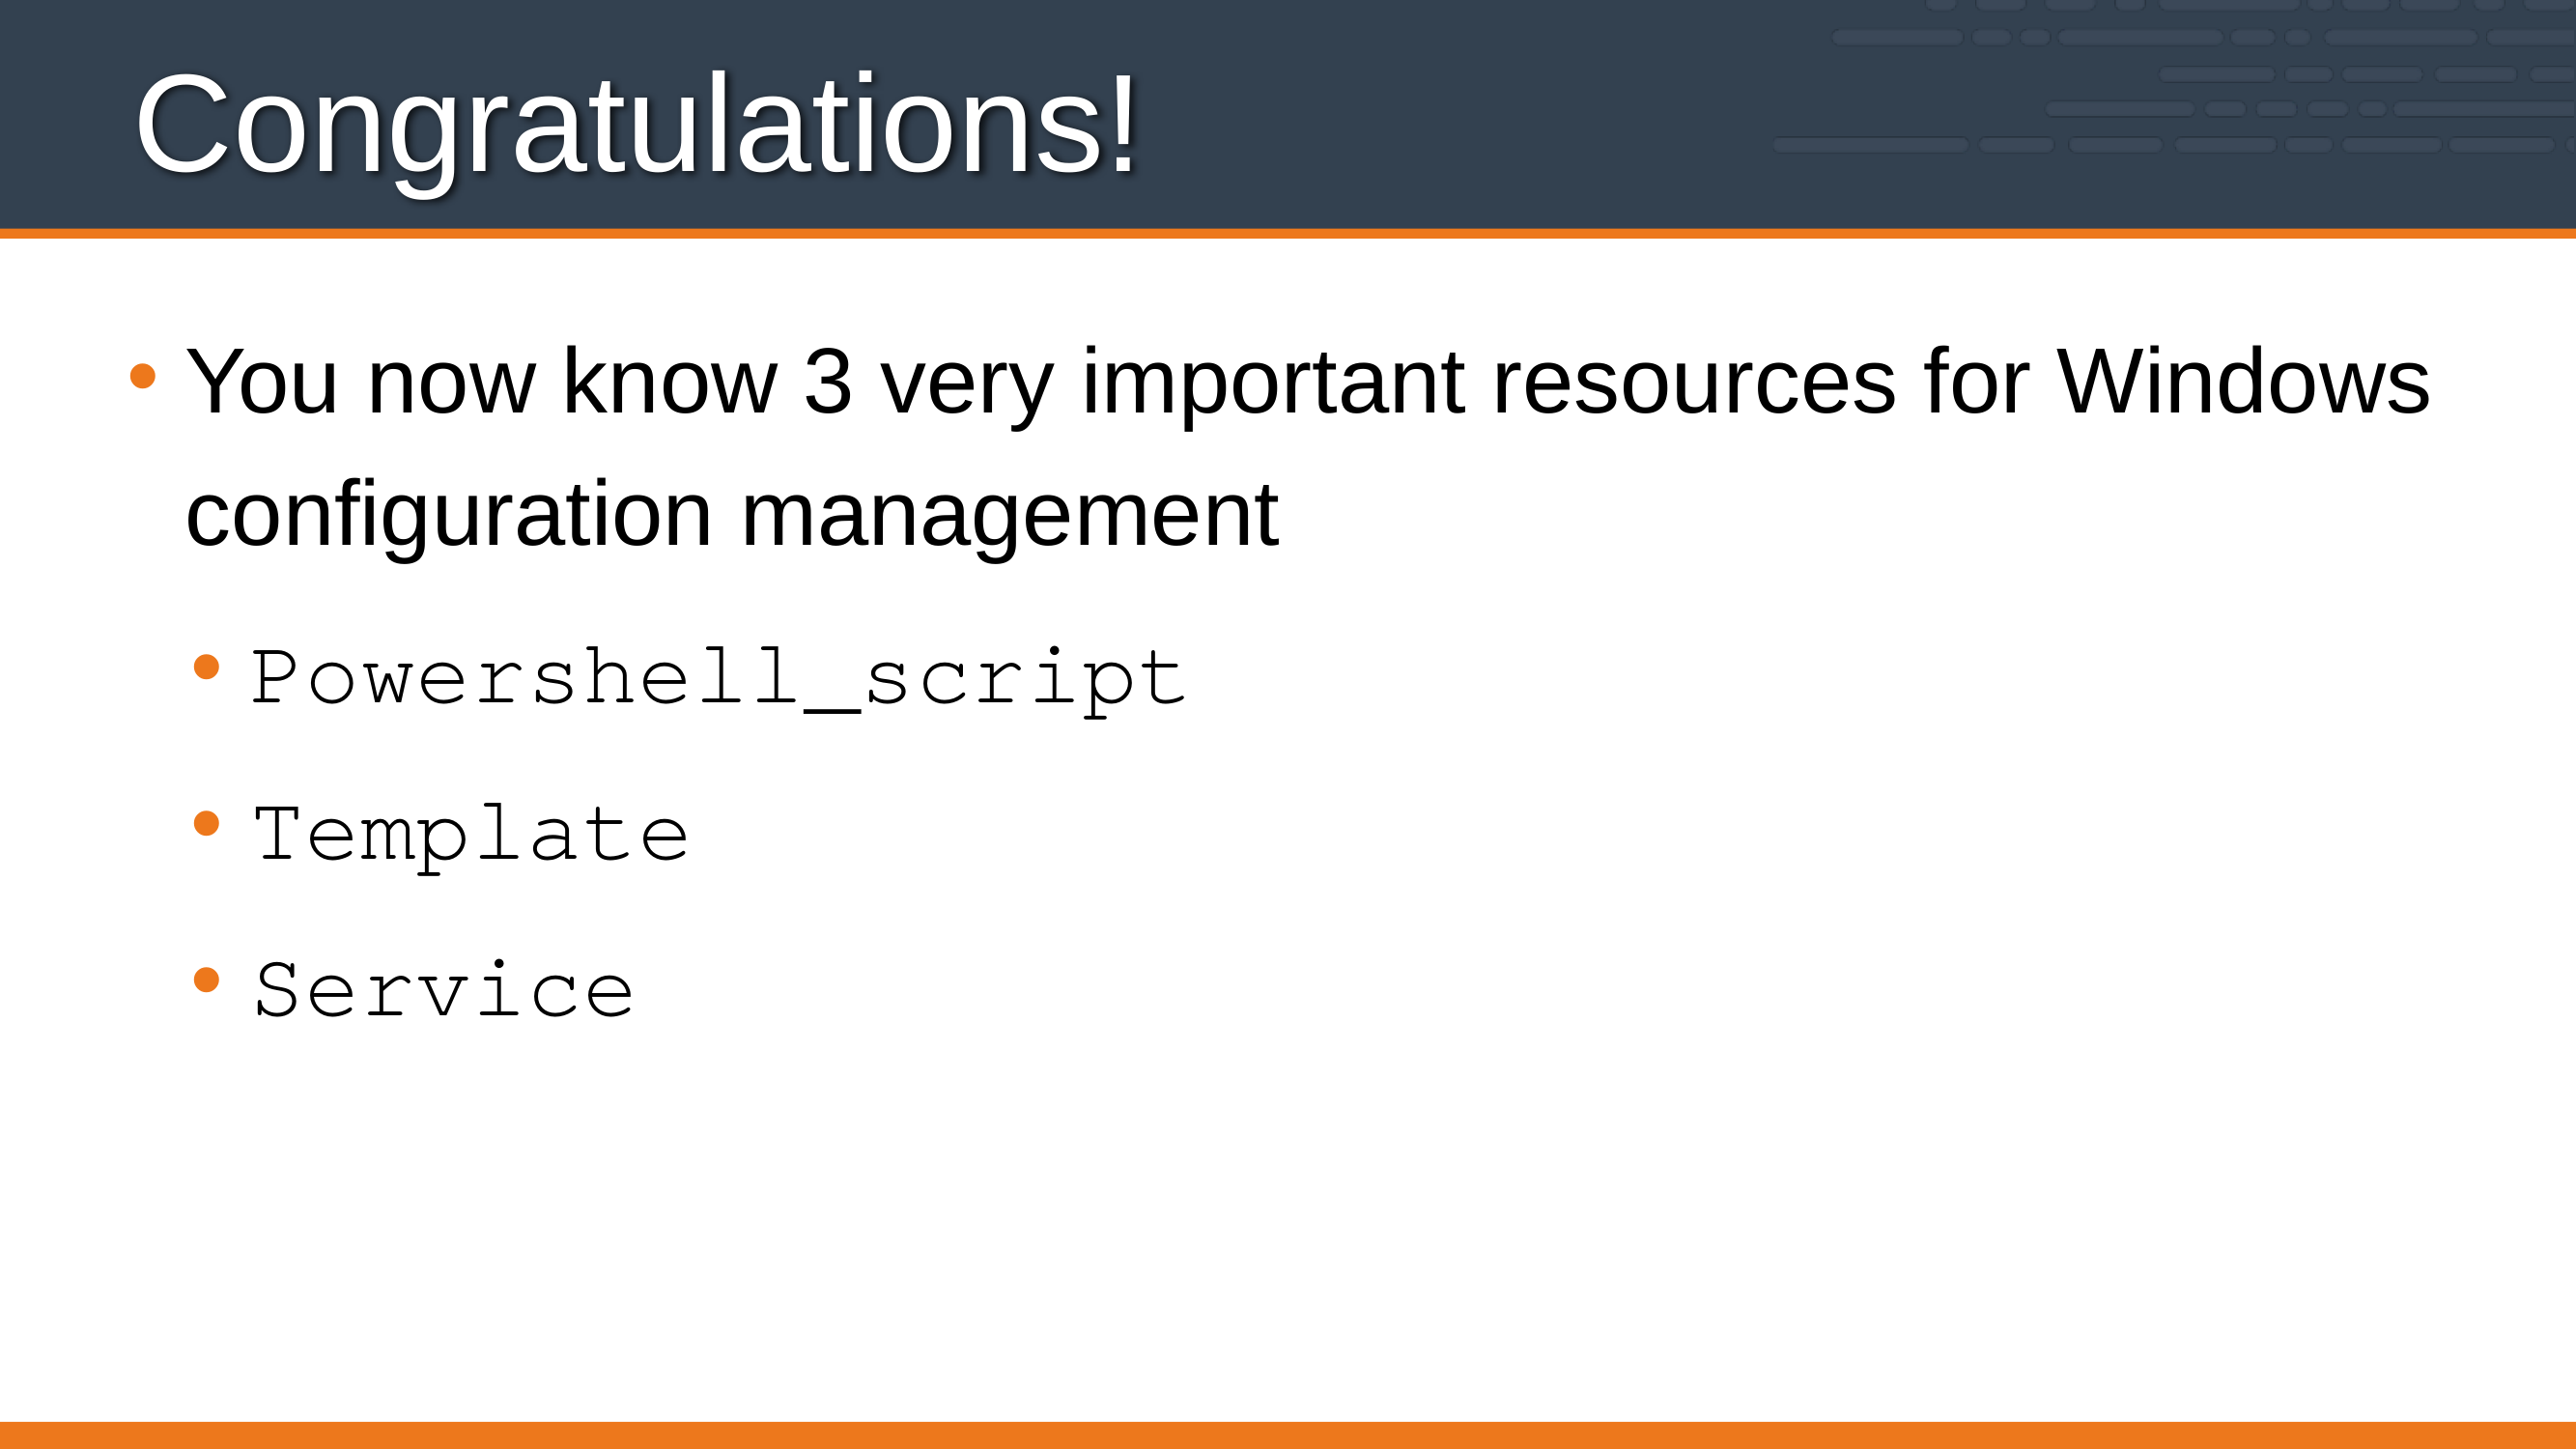

# Congratulations!
You now know 3 very important resources for Windows configuration management
Powershell_script
Template
Service